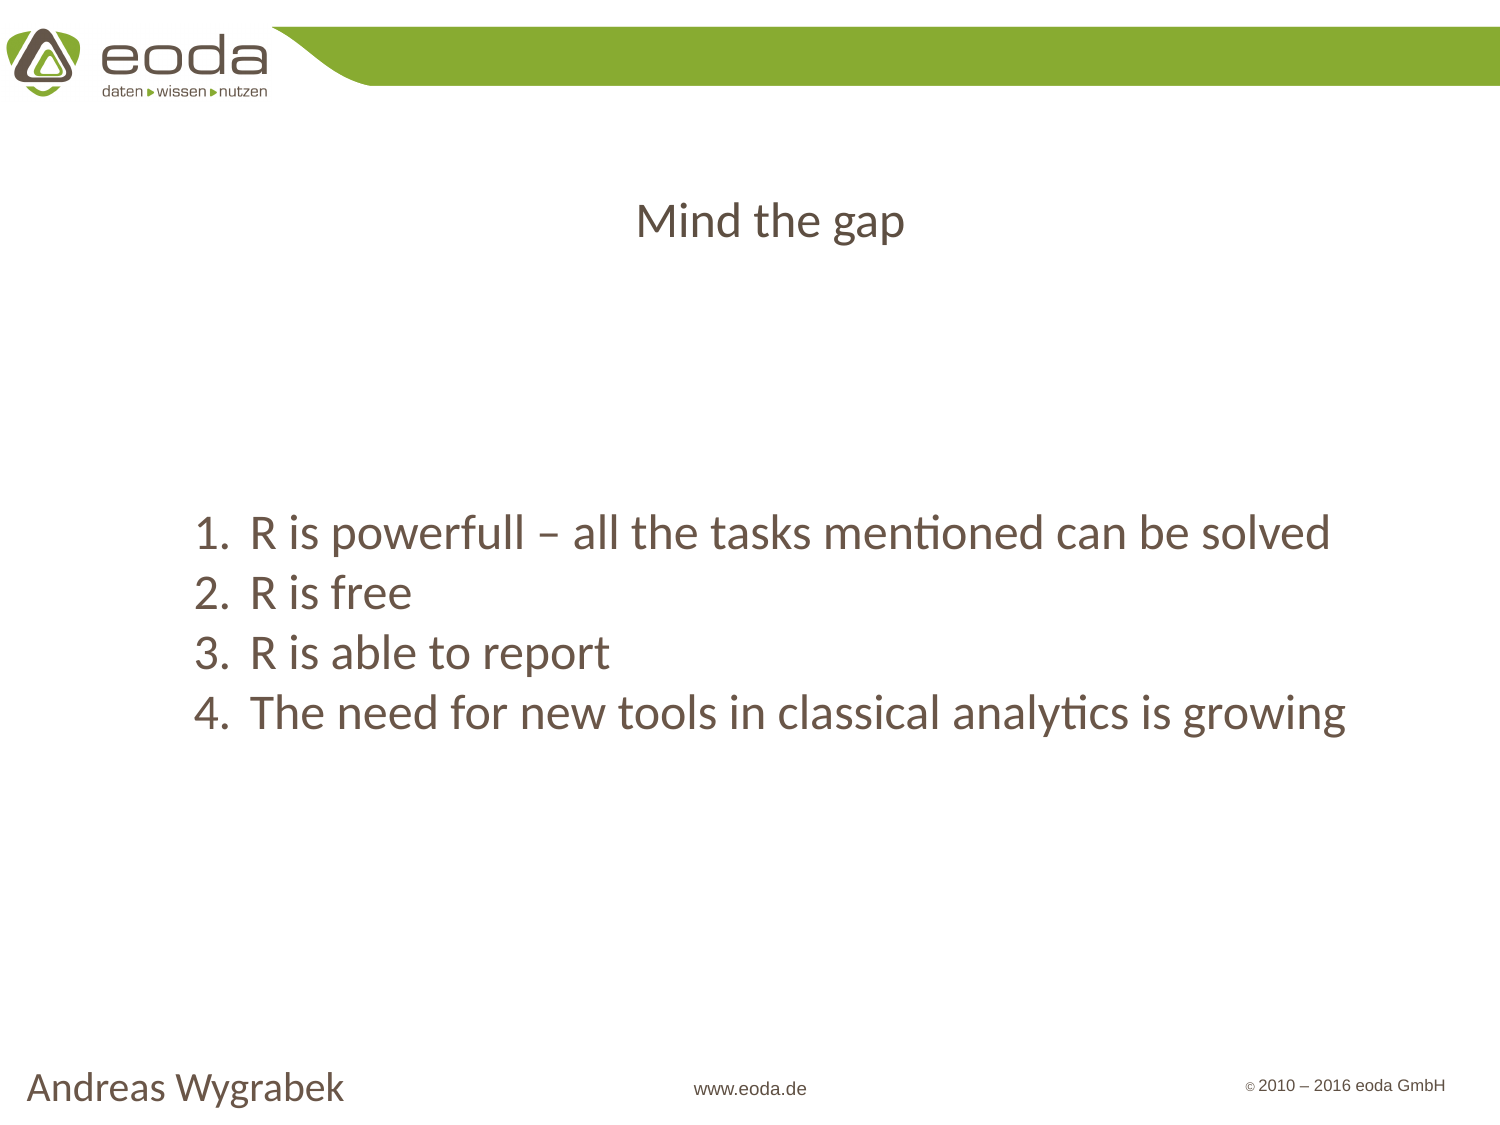

# Mind the gap

R is powerfull – all the tasks mentioned can be solved
R is free
R is able to report
The need for new tools in classical analytics is growing